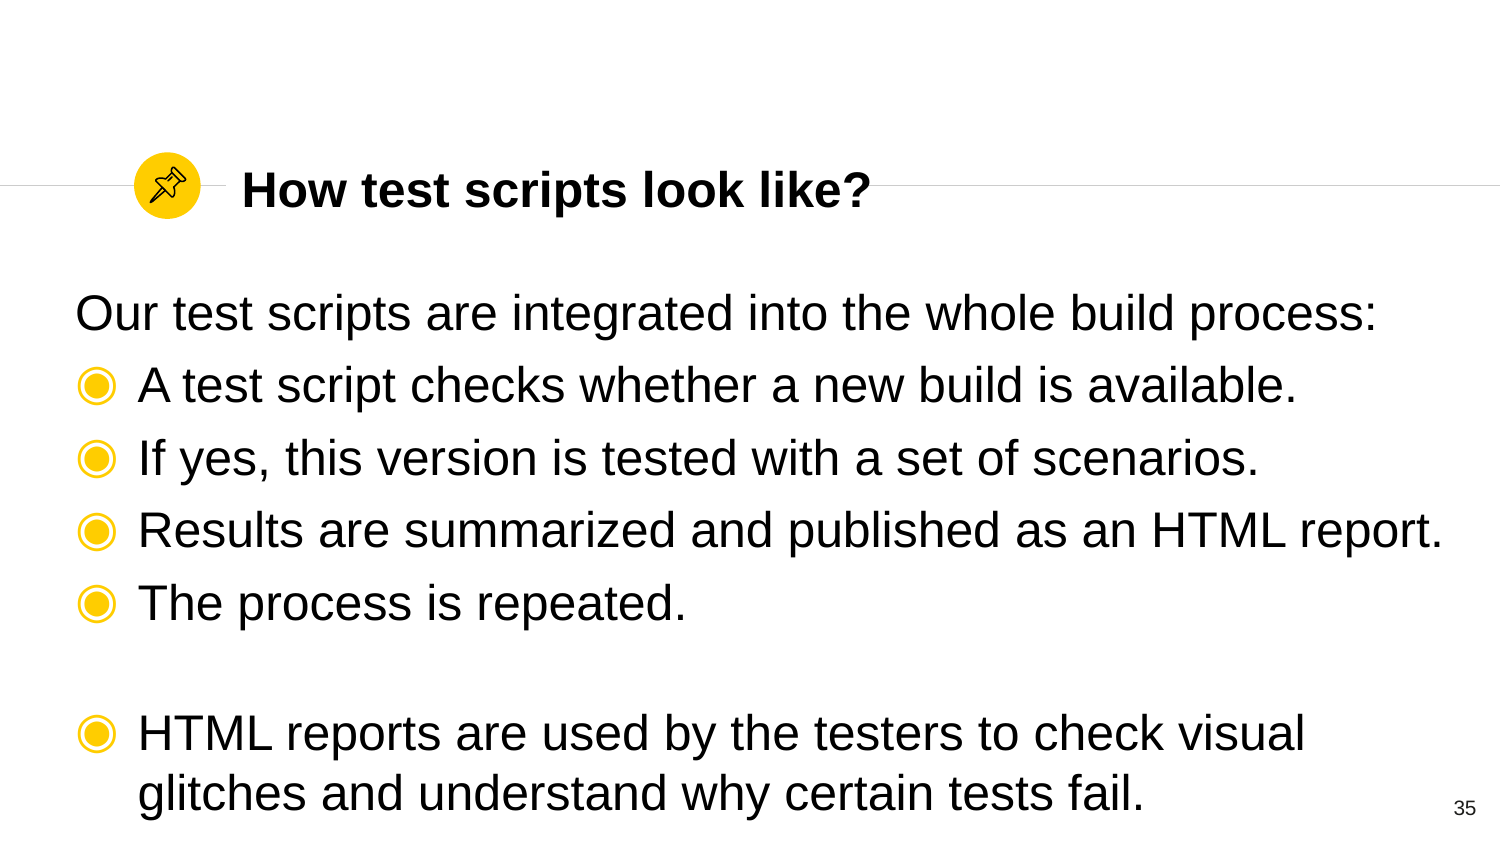

# How test scripts look like?

Our test scripts are integrated into the whole build process:
A test script checks whether a new build is available.
If yes, this version is tested with a set of scenarios.
Results are summarized and published as an HTML report.
The process is repeated.

HTML reports are used by the testers to check visual glitches and understand why certain tests fail.
35